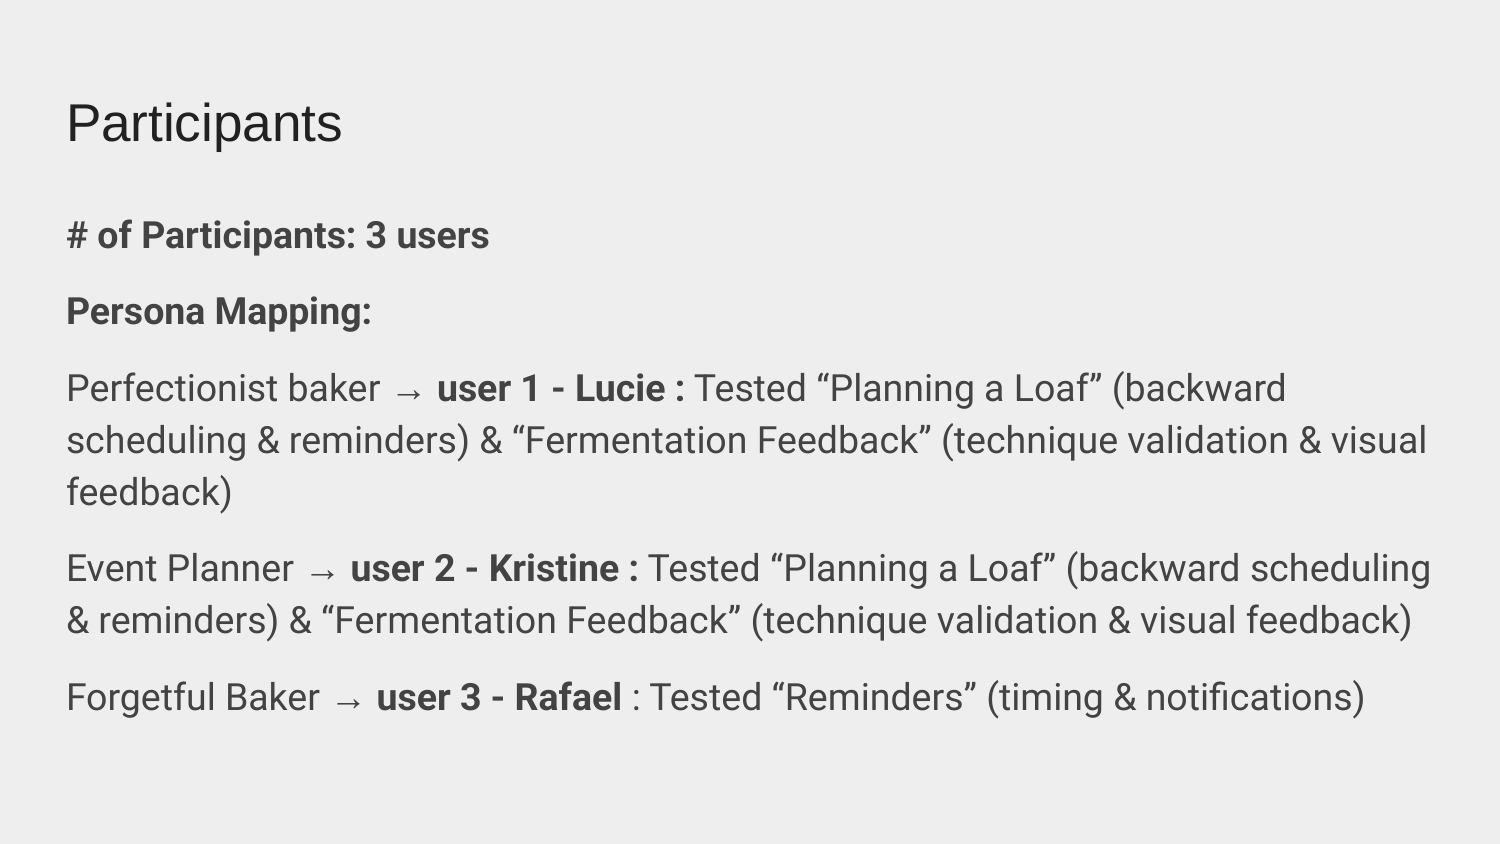

# Participants
# of Participants: 3 users
Persona Mapping:
Perfectionist baker → user 1 - Lucie : Tested “Planning a Loaf” (backward scheduling & reminders) & “Fermentation Feedback” (technique validation & visual feedback)
Event Planner → user 2 - Kristine : Tested “Planning a Loaf” (backward scheduling & reminders) & “Fermentation Feedback” (technique validation & visual feedback)
Forgetful Baker → user 3 - Rafael : Tested “Reminders” (timing & notifications)